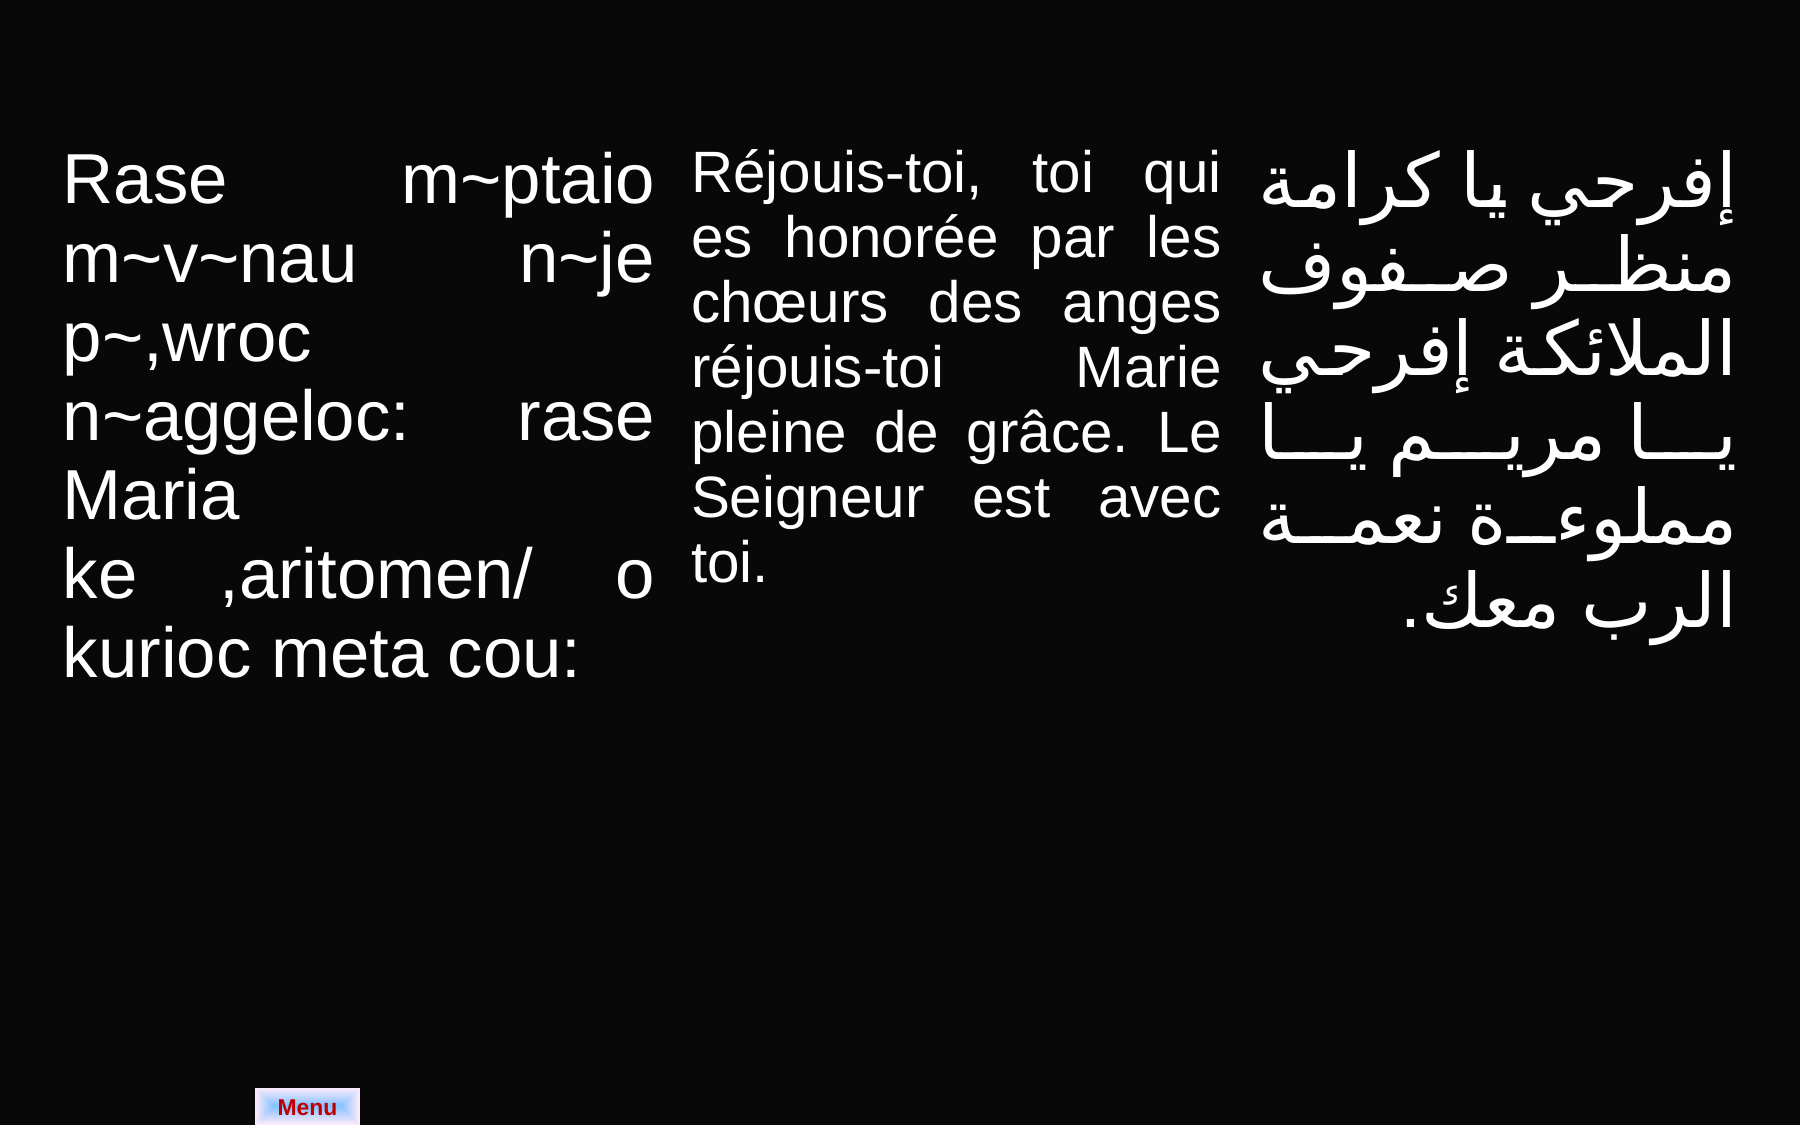

| Rase m~ptaio m~v~nau n~je p~,wroc n~aggeloc: rase Maria ke ,aritomen/ o kurioc meta cou: | Réjouis-toi, toi qui es honorée par les chœurs des anges réjouis-toi Marie pleine de grâce. Le Seigneur est avec toi. | إفرحي يا كرامة منظر صفوف الملائكة إفرحي يا مريم يا مملوءة نعمة الرب معك. |
| --- | --- | --- |

Menu